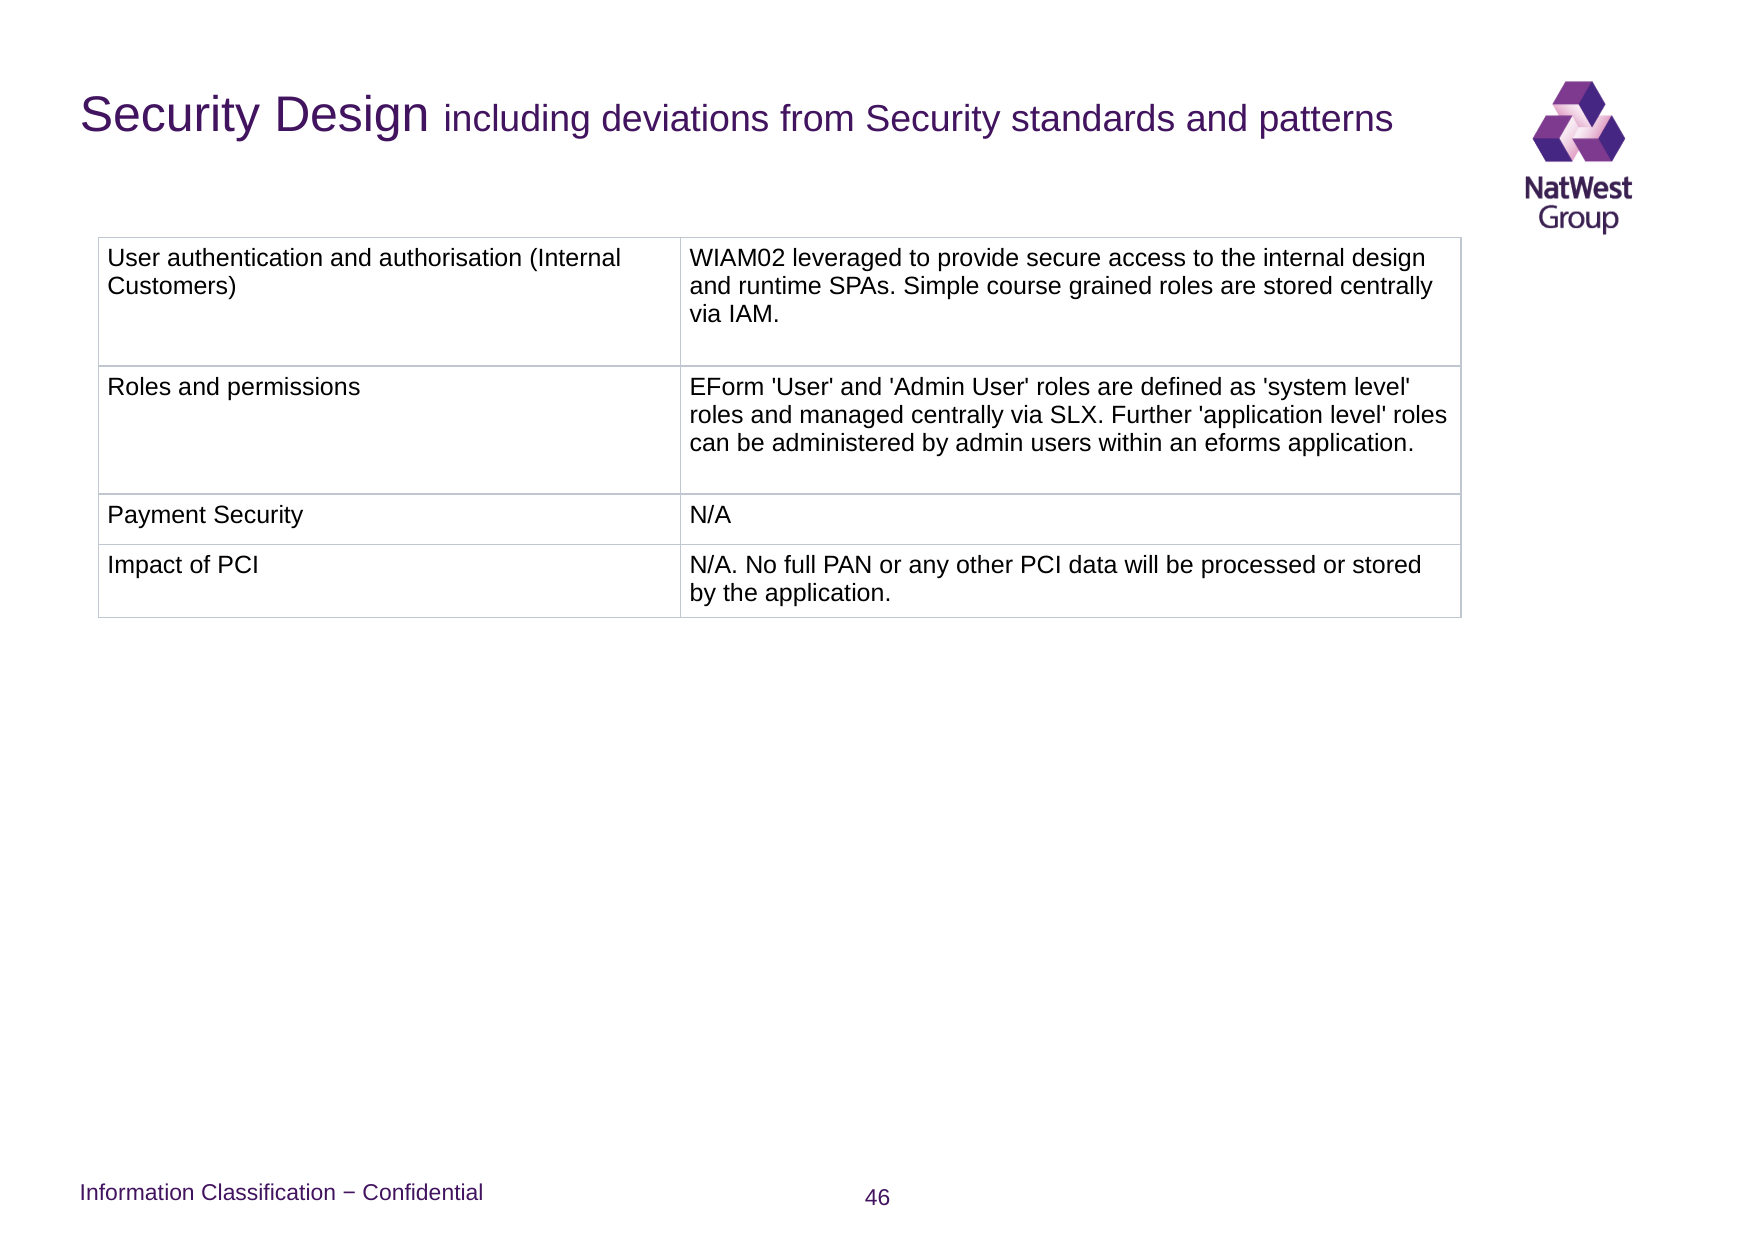

# Security Design including deviations from Security standards and patterns
| User authentication and authorisation (Internal Customers) | WIAM02 leveraged to provide secure access to the internal design and runtime SPAs. Simple course grained roles are stored centrally via IAM. |
| --- | --- |
| Roles and permissions | EForm 'User' and 'Admin User' roles are defined as 'system level' roles and managed centrally via SLX. Further 'application level' roles can be administered by admin users within an eforms application. |
| Payment Security | N/A |
| Impact of PCI | N/A. No full PAN or any other PCI data will be processed or stored by the application. |
46